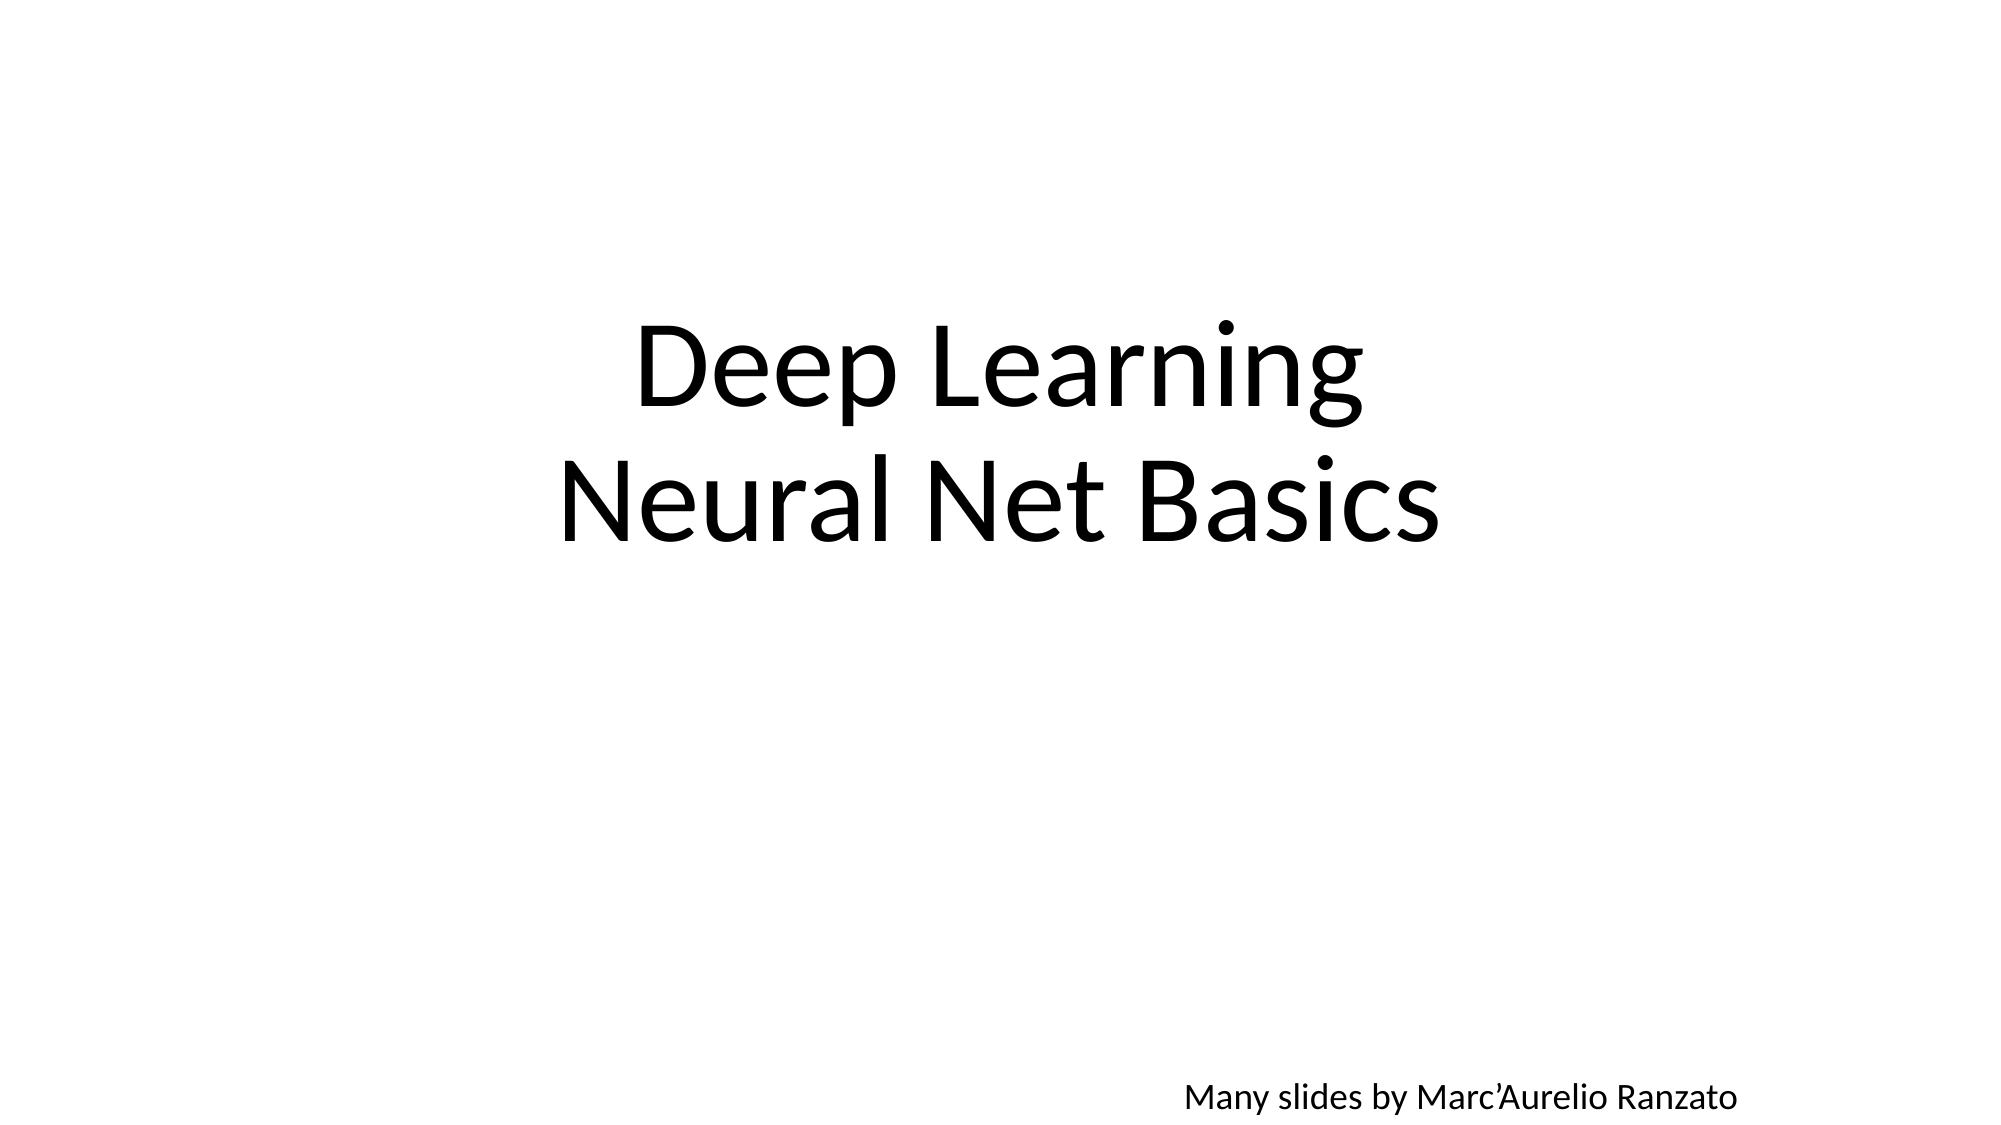

# Deep Learning Neural Net Basics
Many slides by Marc’Aurelio Ranzato